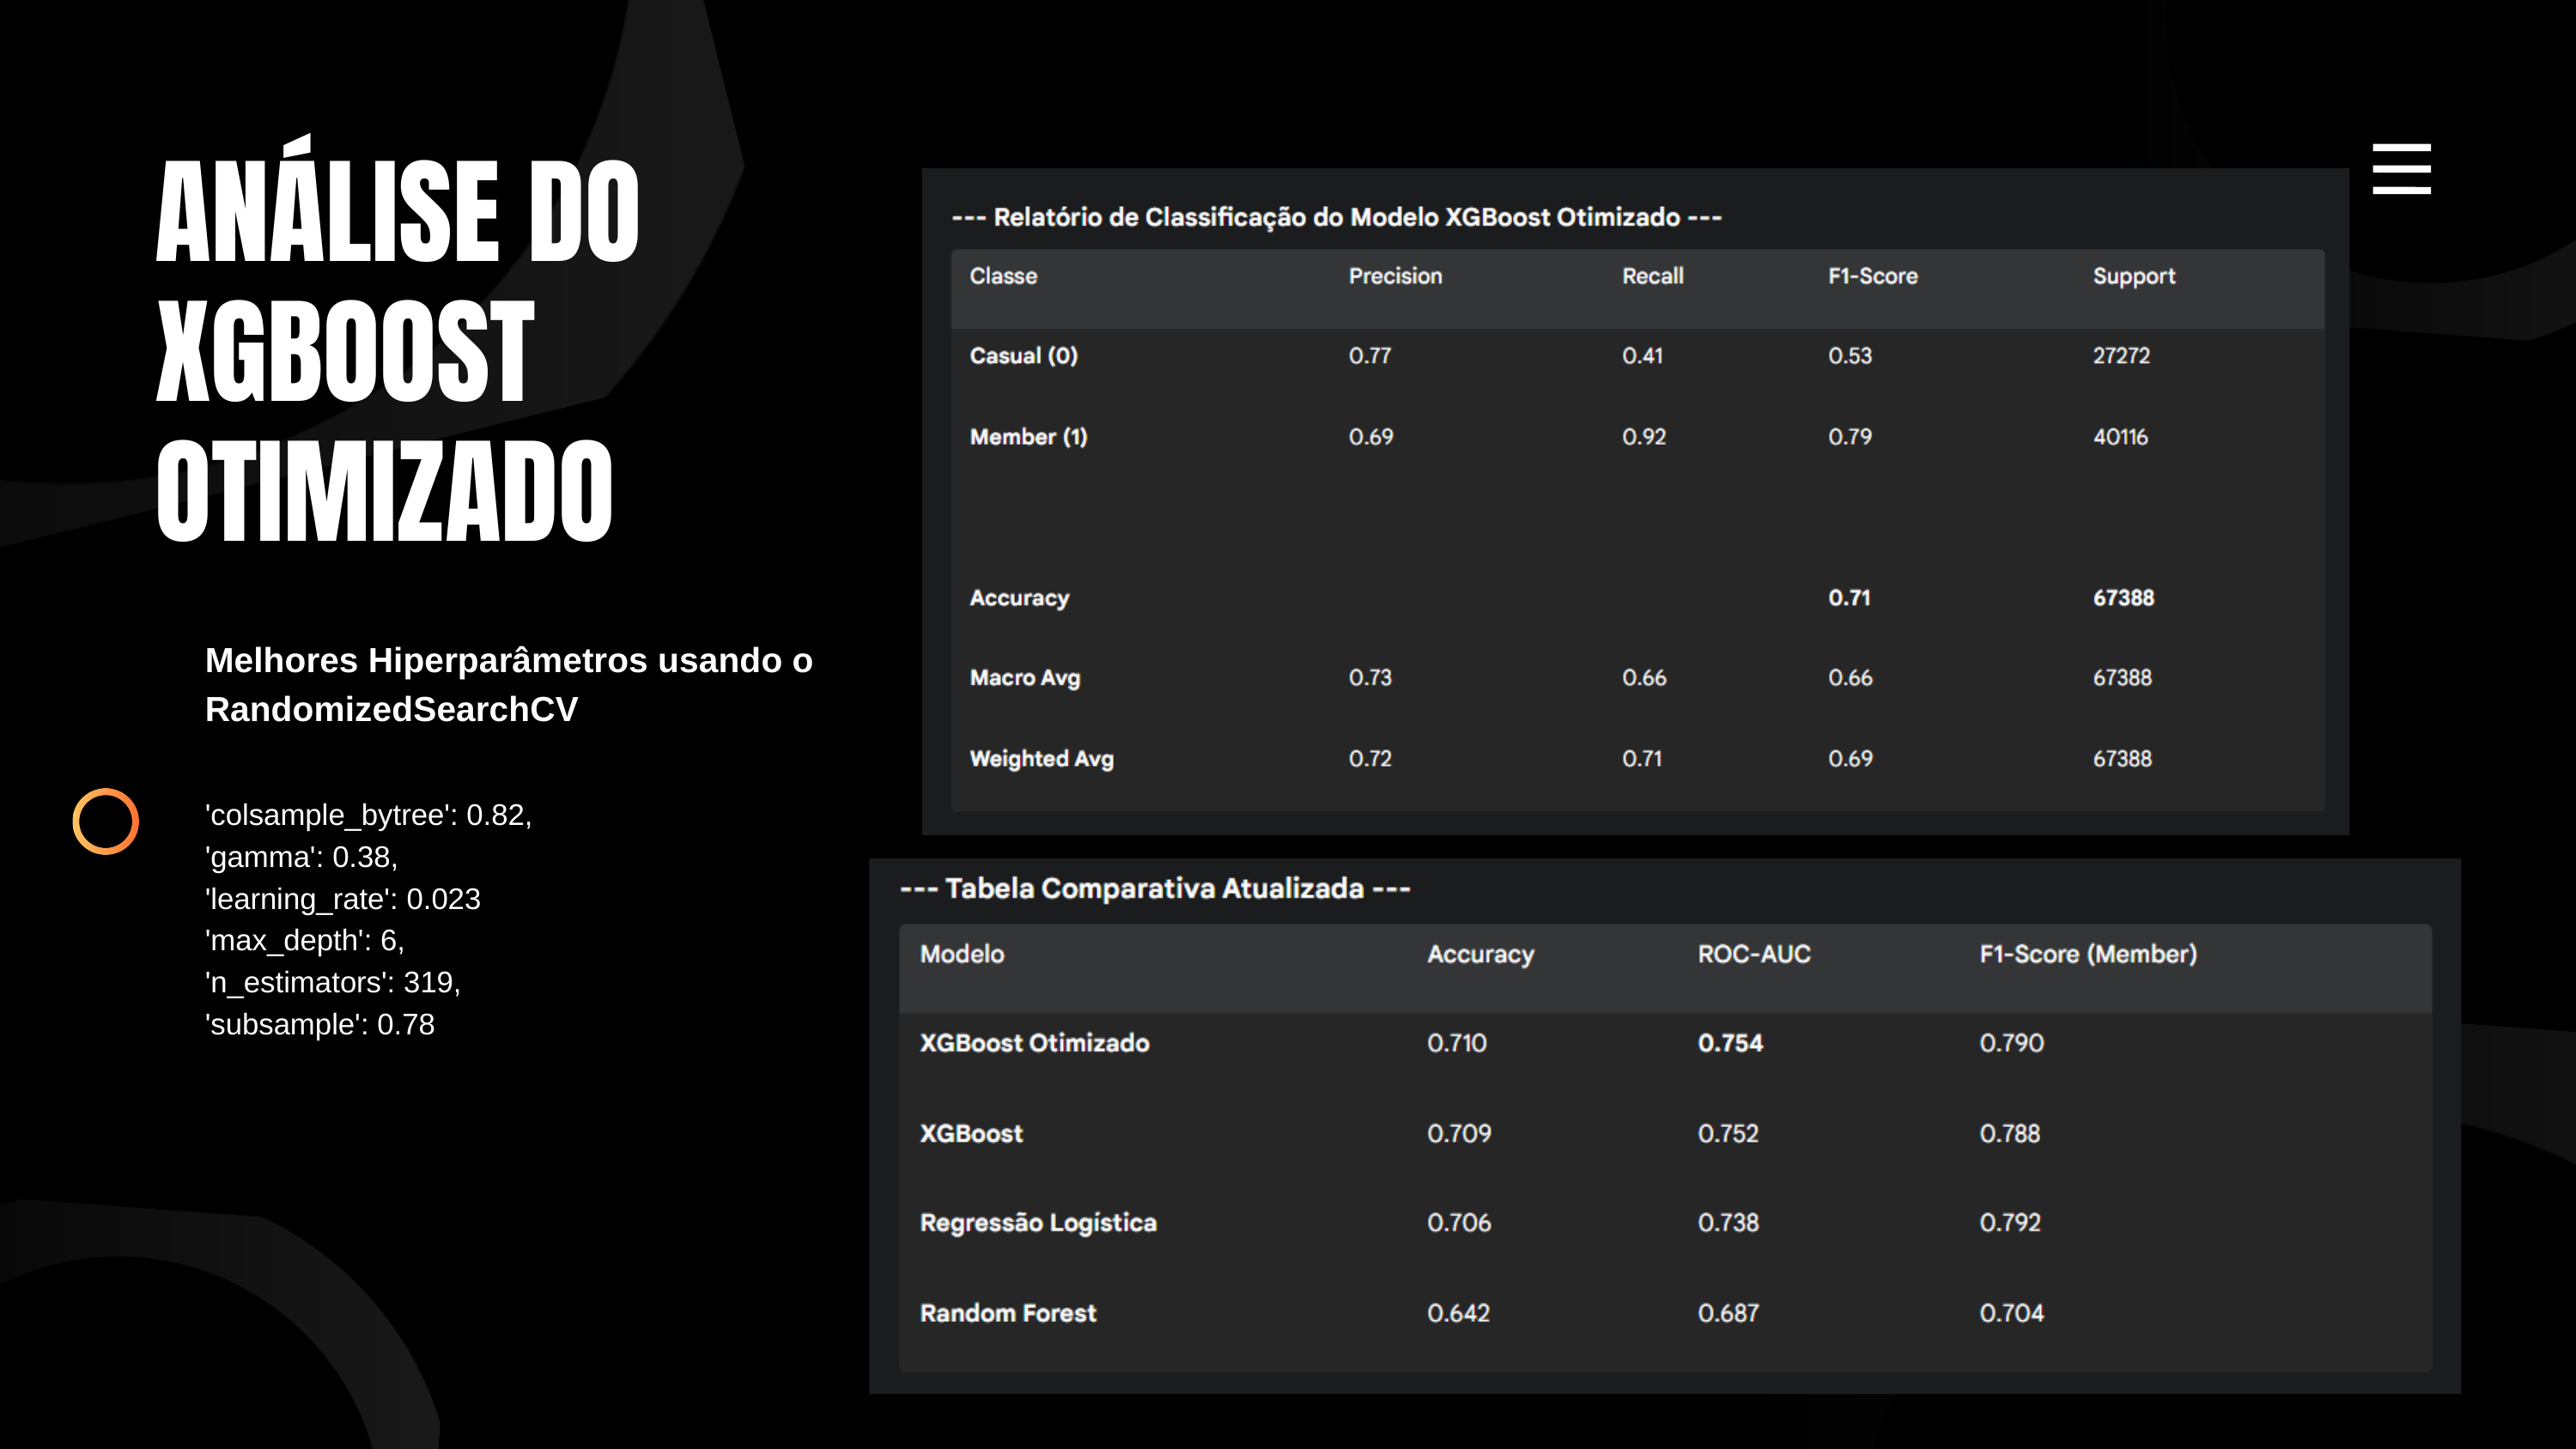

ANÁLISE DO XGBOOST OTIMIZADO

Melhores Hiperparâmetros usando o RandomizedSearchCV

'colsample_bytree': 0.82,
'gamma': 0.38,
'learning_rate': 0.023
'max_depth': 6,
'n_estimators': 319,
'subsample': 0.78